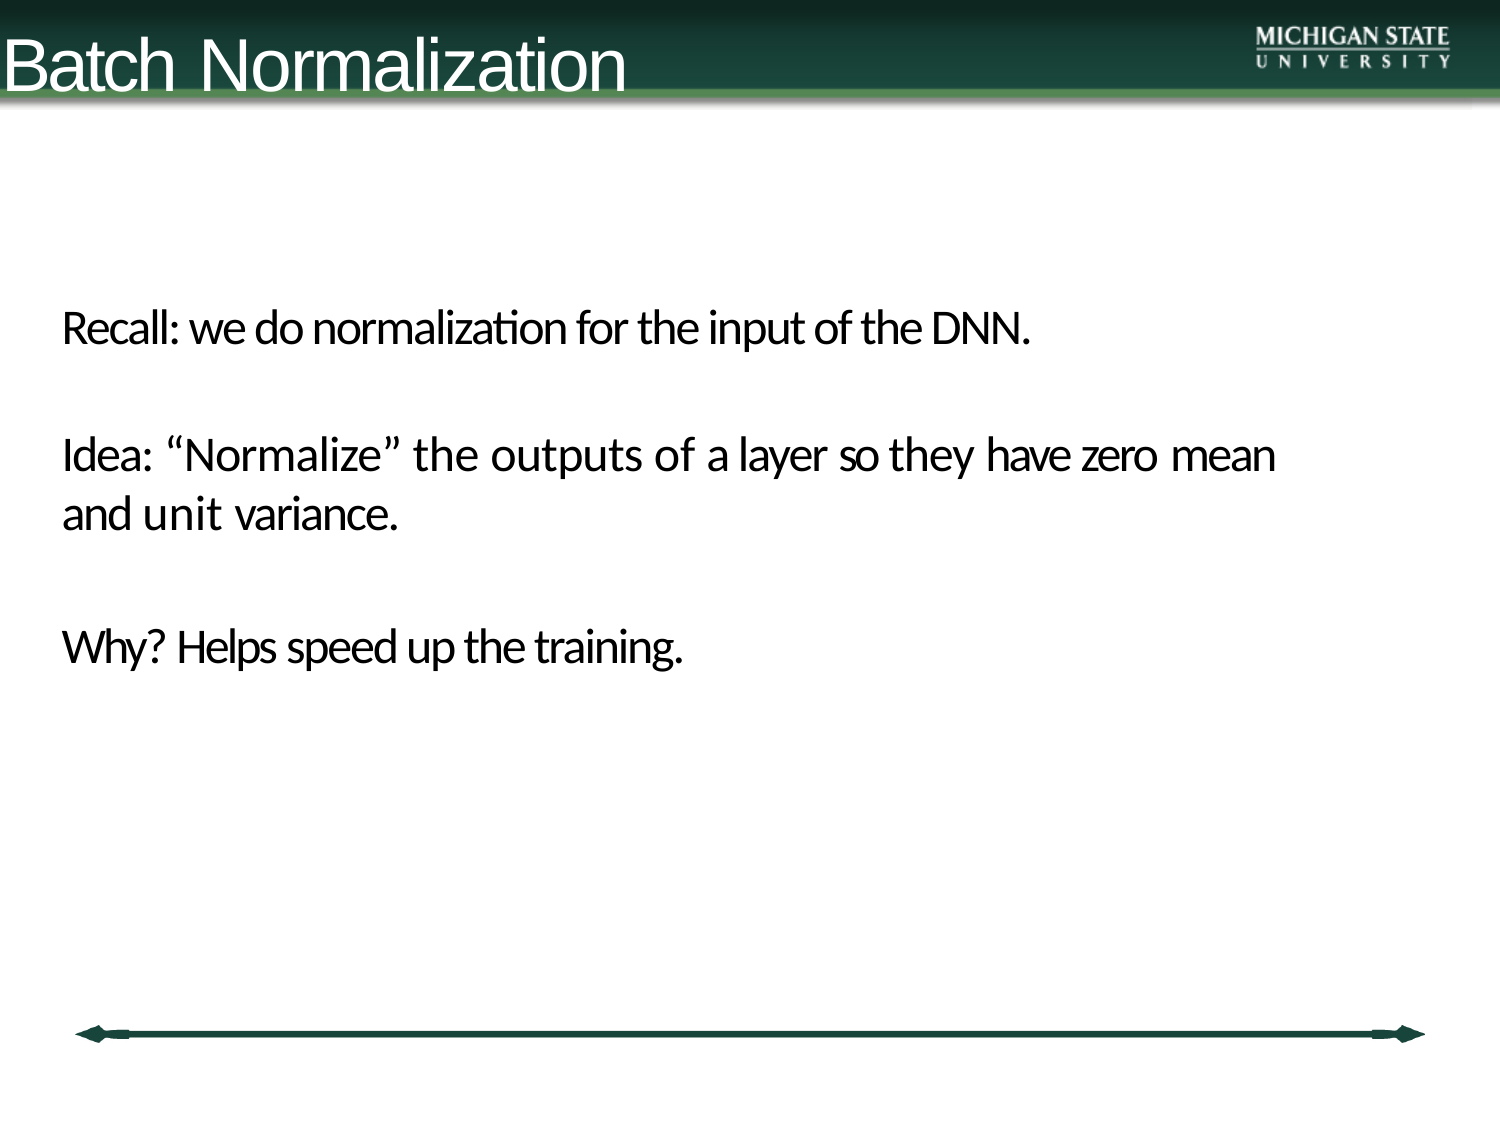

# Batch Normalization
Recall: we do normalization for the input of the DNN.

Idea: “Normalize” the outputs of a layer so they have zero mean  and unit variance.
Why? Helps speed up the training.